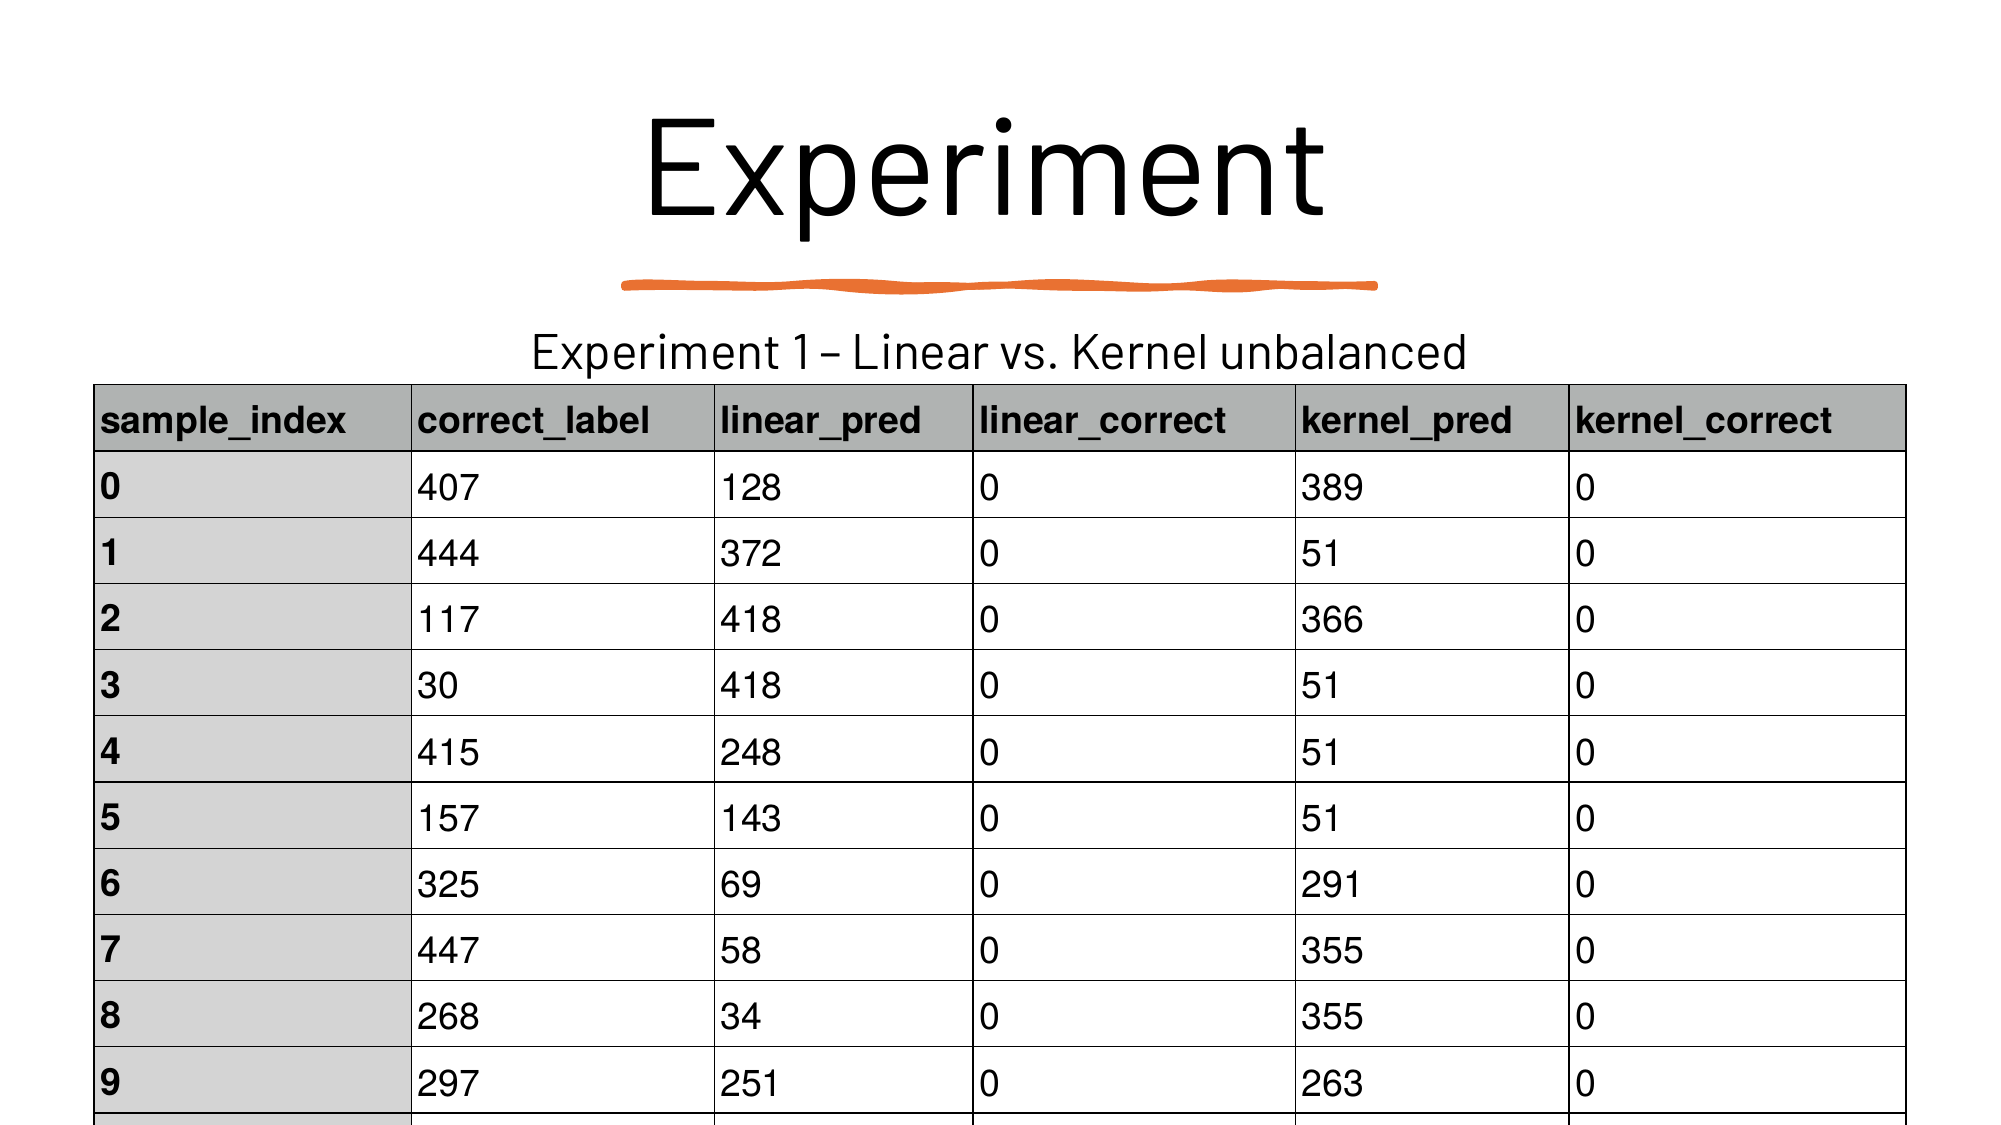

# Experiment

Experiment 1 – Linear vs. Kernel unbalanced
| sample\_index | correct\_label | linear\_pred | linear\_correct | kernel\_pred | kernel\_correct |
| --- | --- | --- | --- | --- | --- |
| 0 | 407 | 128 | 0 | 389 | 0 |
| 1 | 444 | 372 | 0 | 51 | 0 |
| 2 | 117 | 418 | 0 | 366 | 0 |
| 3 | 30 | 418 | 0 | 51 | 0 |
| 4 | 415 | 248 | 0 | 51 | 0 |
| 5 | 157 | 143 | 0 | 51 | 0 |
| 6 | 325 | 69 | 0 | 291 | 0 |
| 7 | 447 | 58 | 0 | 355 | 0 |
| 8 | 268 | 34 | 0 | 355 | 0 |
| 9 | 297 | 251 | 0 | 263 | 0 |
| 10 | 131 | 190 | 0 | 68 | 0 |
52